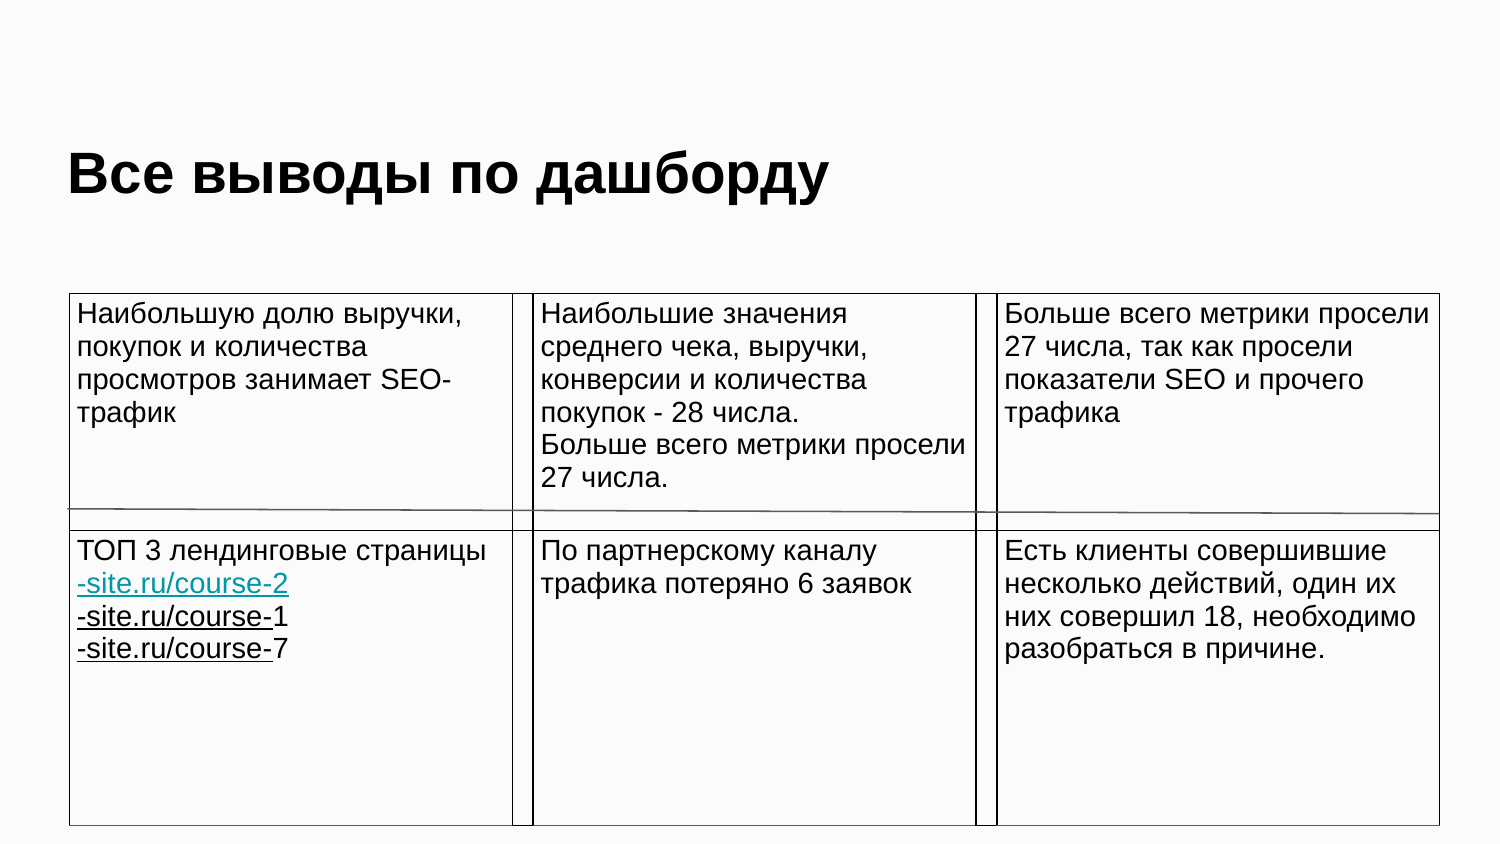

# Все выводы по дашборду
| Наибольшую долю выручки, покупок и количества просмотров занимает SEO-трафик |  | Наибольшие значения среднего чека, выручки, конверсии и количества покупок - 28 числа. Больше всего метрики просели 27 числа. |  | Больше всего метрики просели 27 числа, так как просели показатели SEO и прочего трафика |
| --- | --- | --- | --- | --- |
| ТОП 3 лендинговые страницы -site.ru/course-2 -site.ru/course-1 -site.ru/course-7 |  | По партнерскому каналу трафика потеряно 6 заявок |  | Есть клиенты совершившие несколько действий, один их них совершил 18, необходимо разобраться в причине. |
Подзаголовок
Полужирный, 12 кегль

Текст
10 кегль, в строке 15 сим.
максимум 3 строки
6-8 пунктов